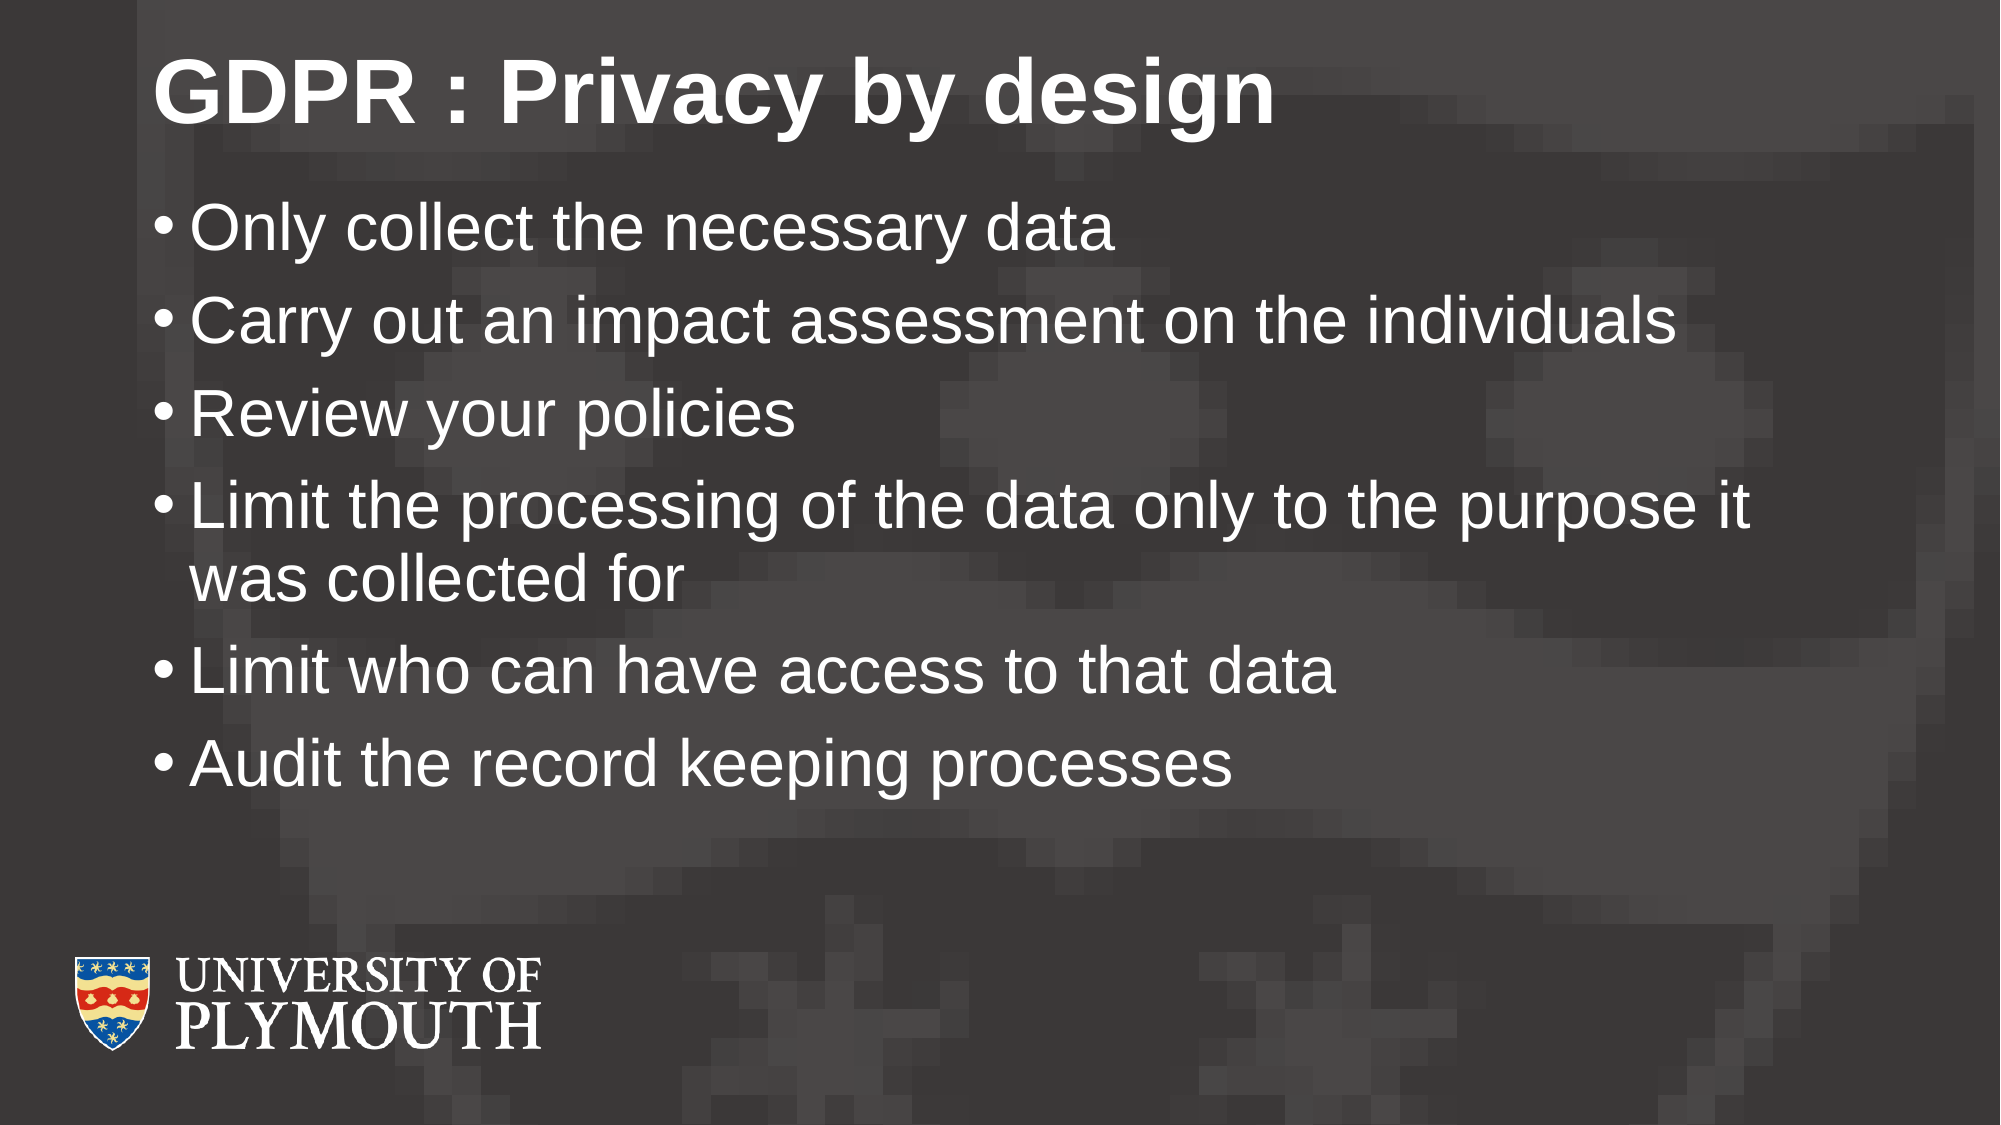

# GDPR : Privacy by design
Only collect the necessary data
Carry out an impact assessment on the individuals
Review your policies
Limit the processing of the data only to the purpose it was collected for
Limit who can have access to that data
Audit the record keeping processes